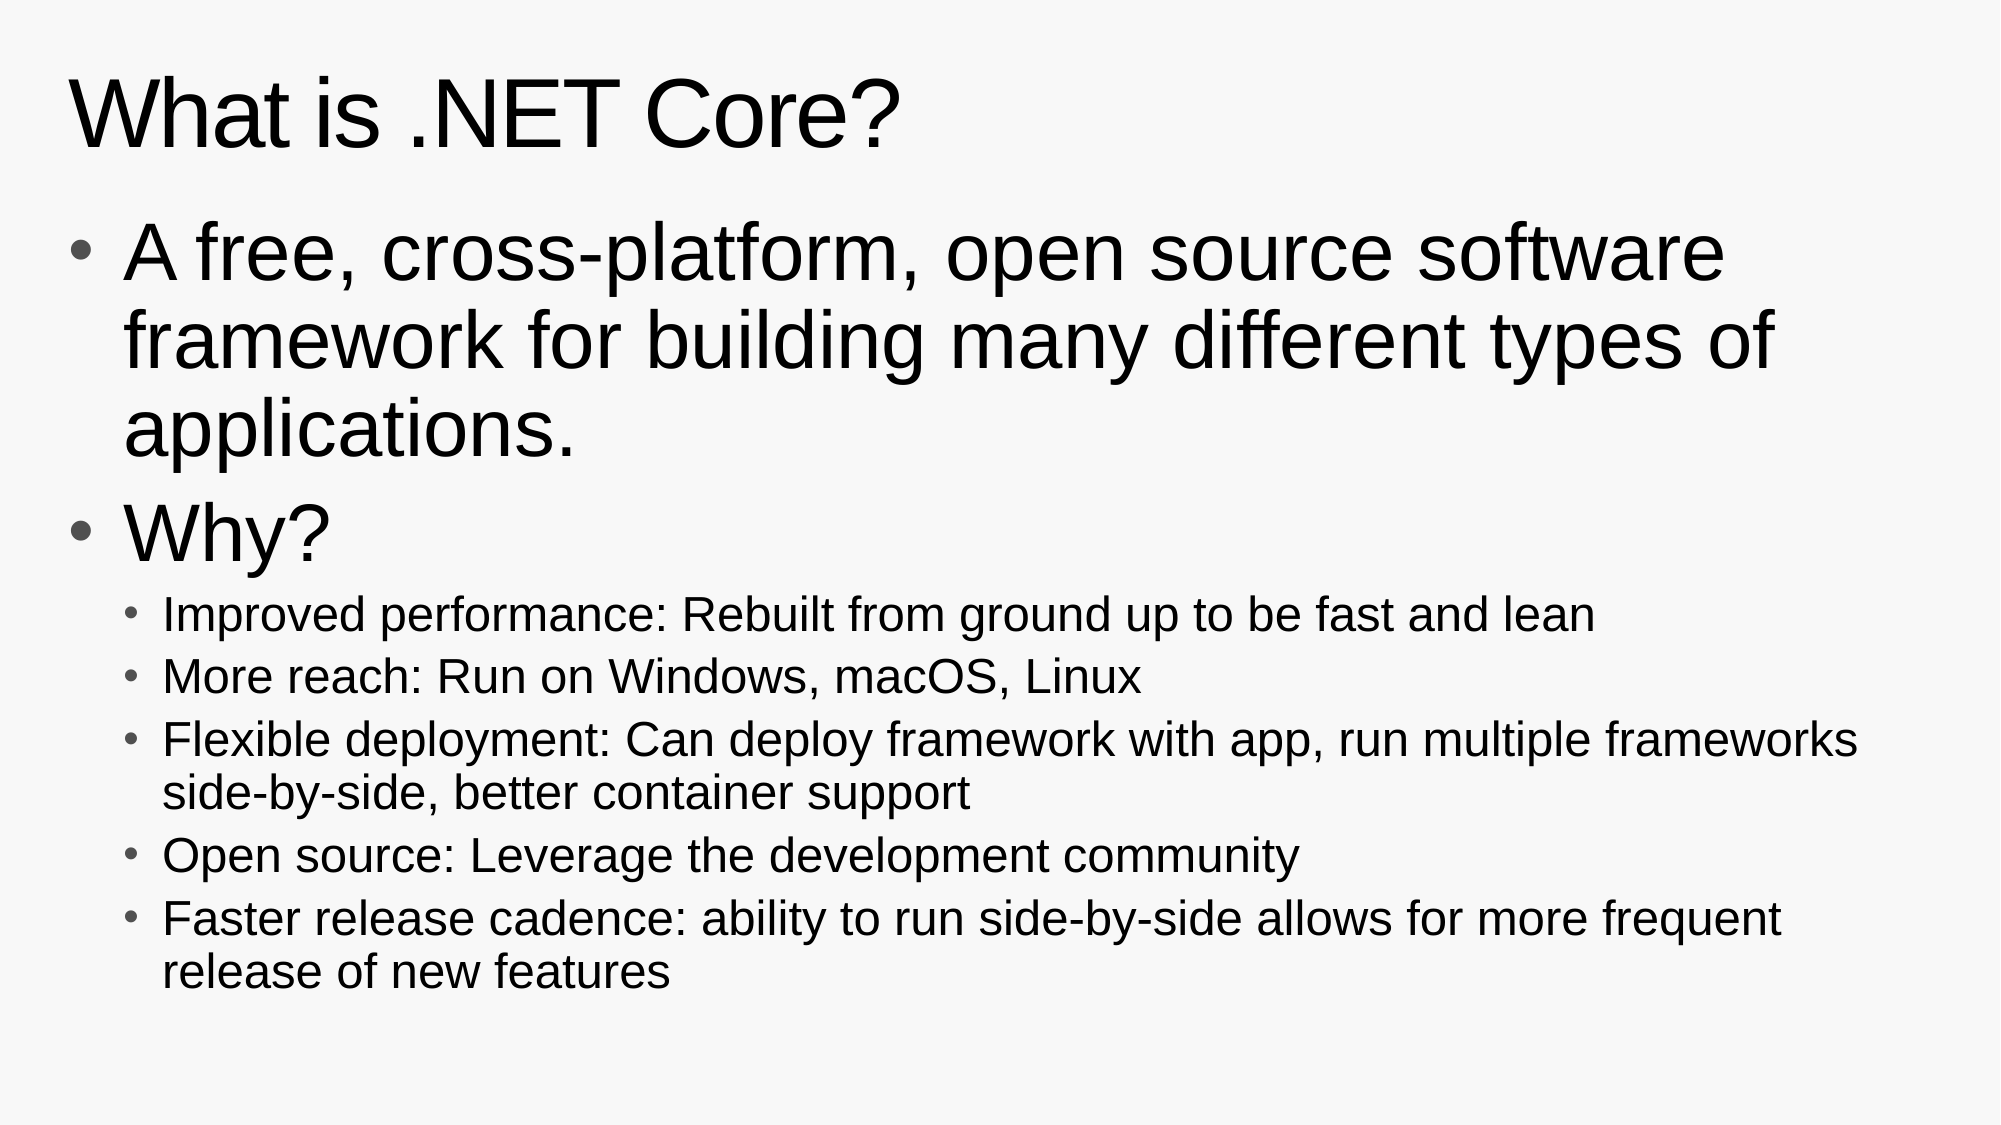

# What is .NET Core?
A free, cross-platform, open source software framework for building many different types of applications.
Why?
Improved performance: Rebuilt from ground up to be fast and lean
More reach: Run on Windows, macOS, Linux
Flexible deployment: Can deploy framework with app, run multiple frameworks side-by-side, better container support
Open source: Leverage the development community
Faster release cadence: ability to run side-by-side allows for more frequent release of new features